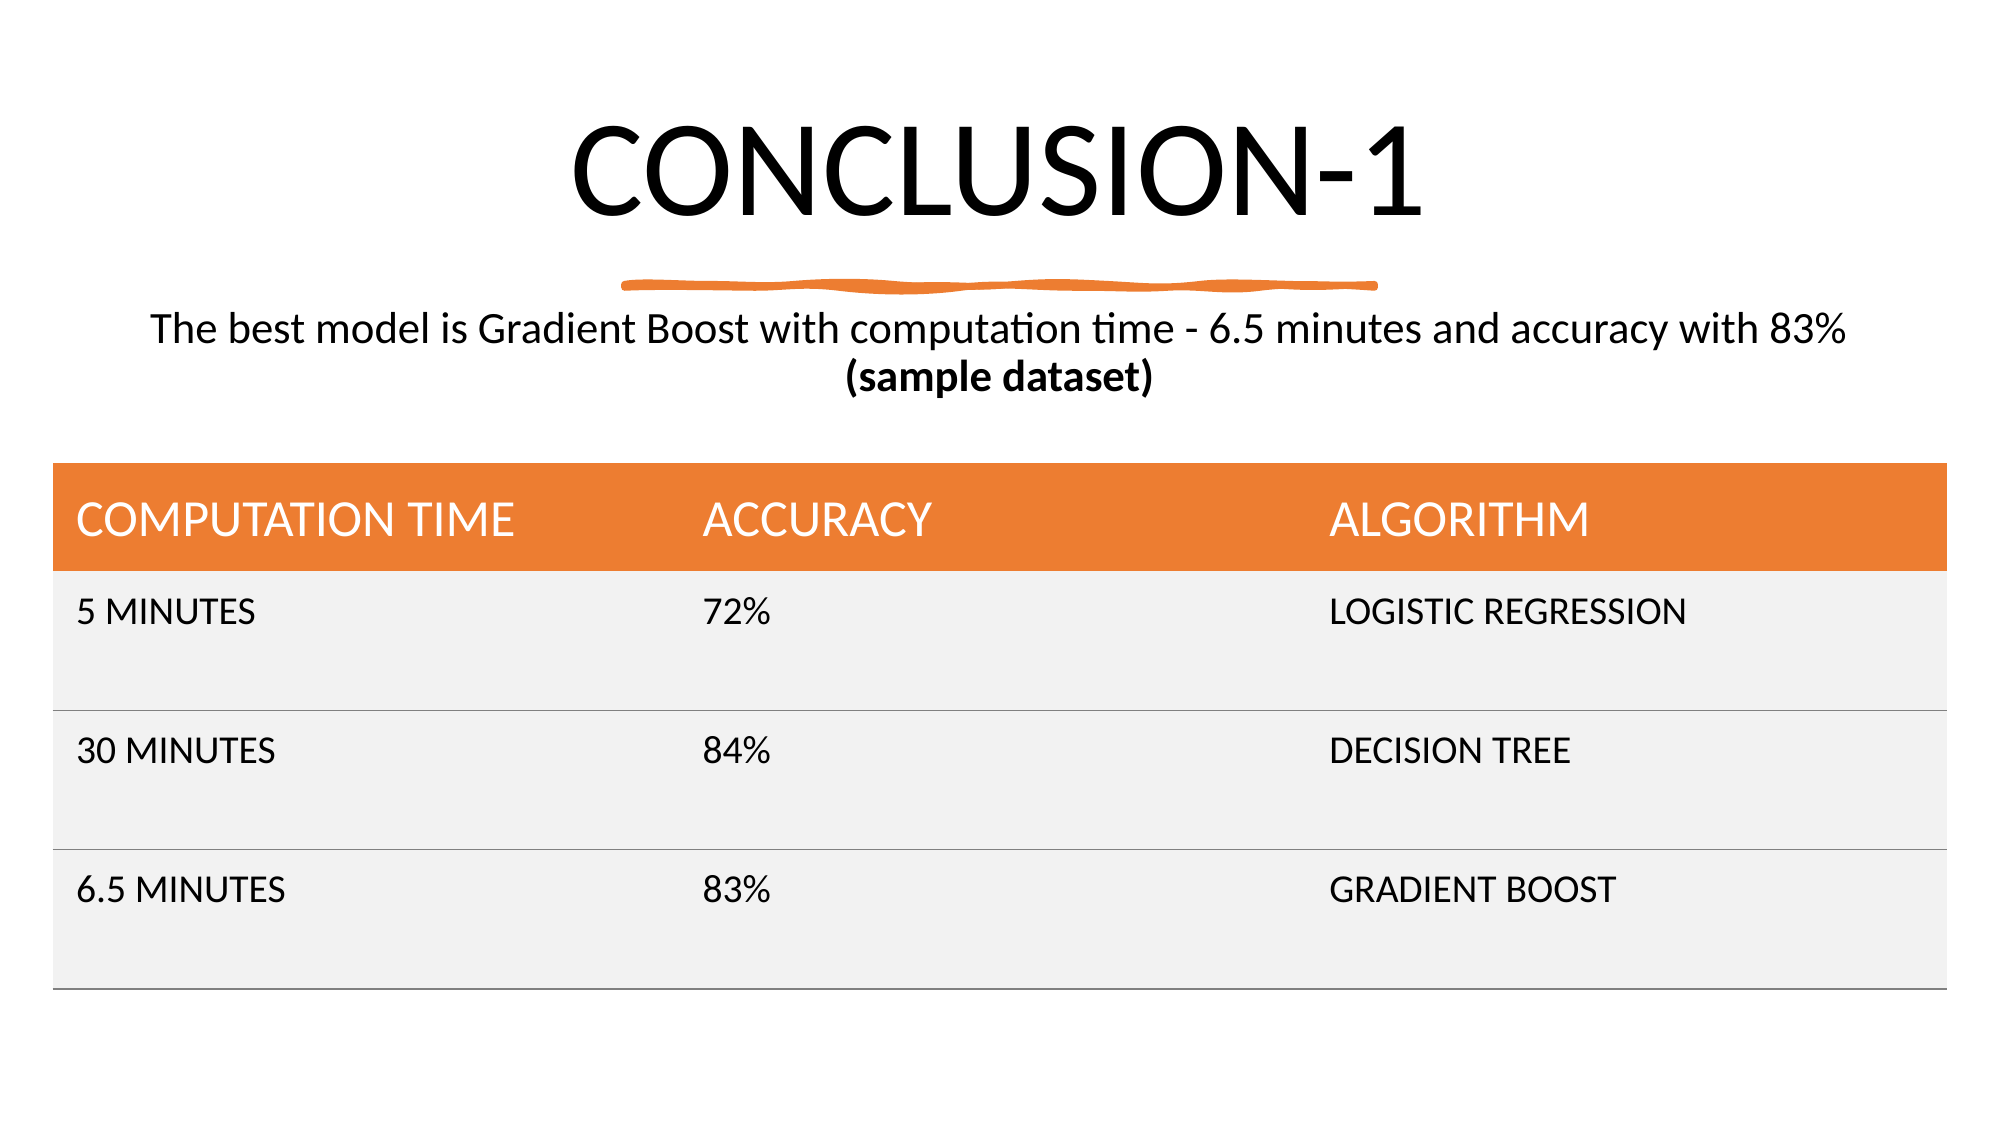

# CONCLUSION-1

The best model is Gradient Boost with computation time - 6.5 minutes and accuracy with 83% (sample dataset)
| COMPUTATION TIME | ACCURACY | ALGORITHM |
| --- | --- | --- |
| 5 MINUTES | 72% | LOGISTIC REGRESSION |
| 30 MINUTES | 84% | DECISION TREE |
| 6.5 MINUTES | 83% | GRADIENT BOOST |